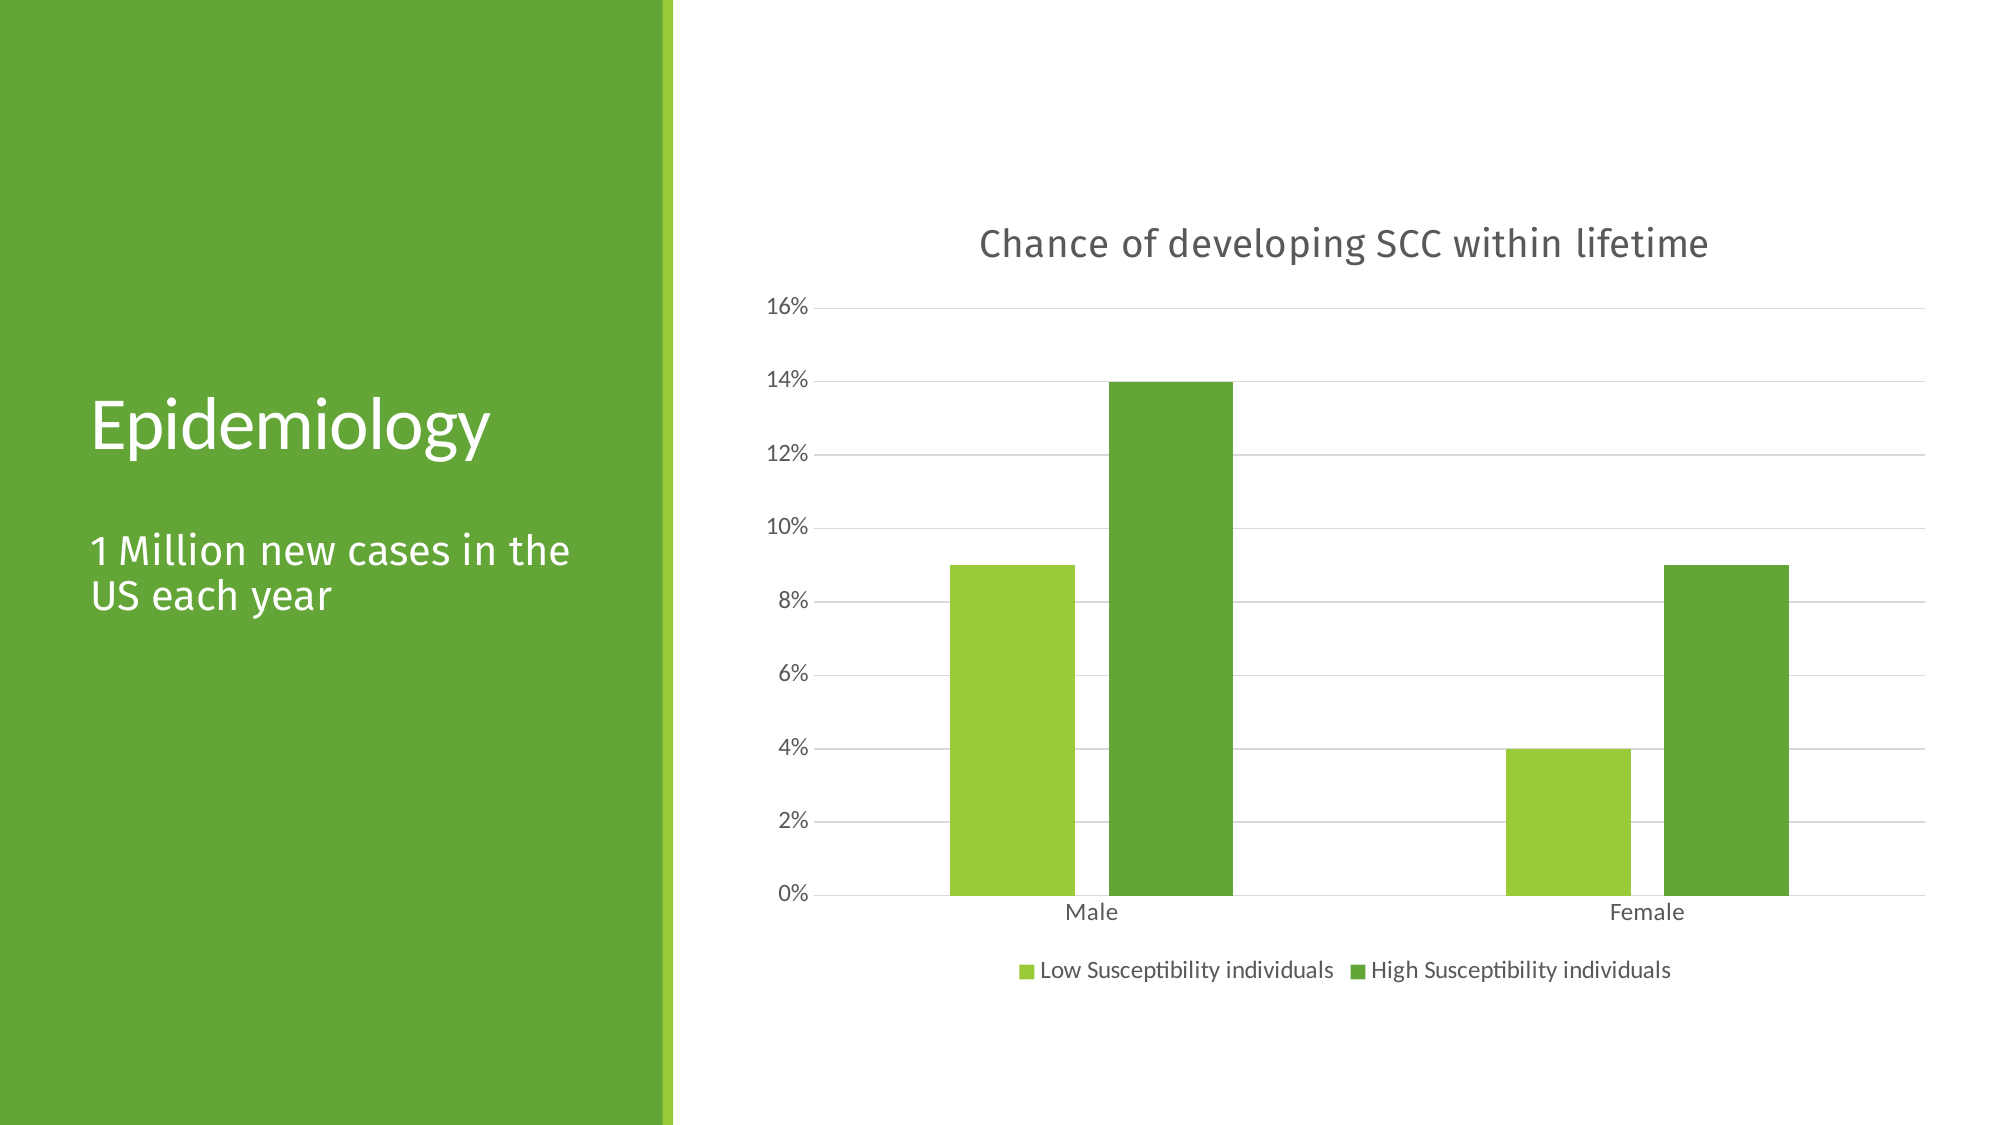

# Epidemiology

### Chart: Chance of developing SCC within lifetime

| Category | Low Susceptibility individuals | High Susceptibility individuals |
|---|---|---|
| Male | 0.09 | 0.14 |
| Female | 0.04 | 0.09 |
1 Million new cases in the US each year